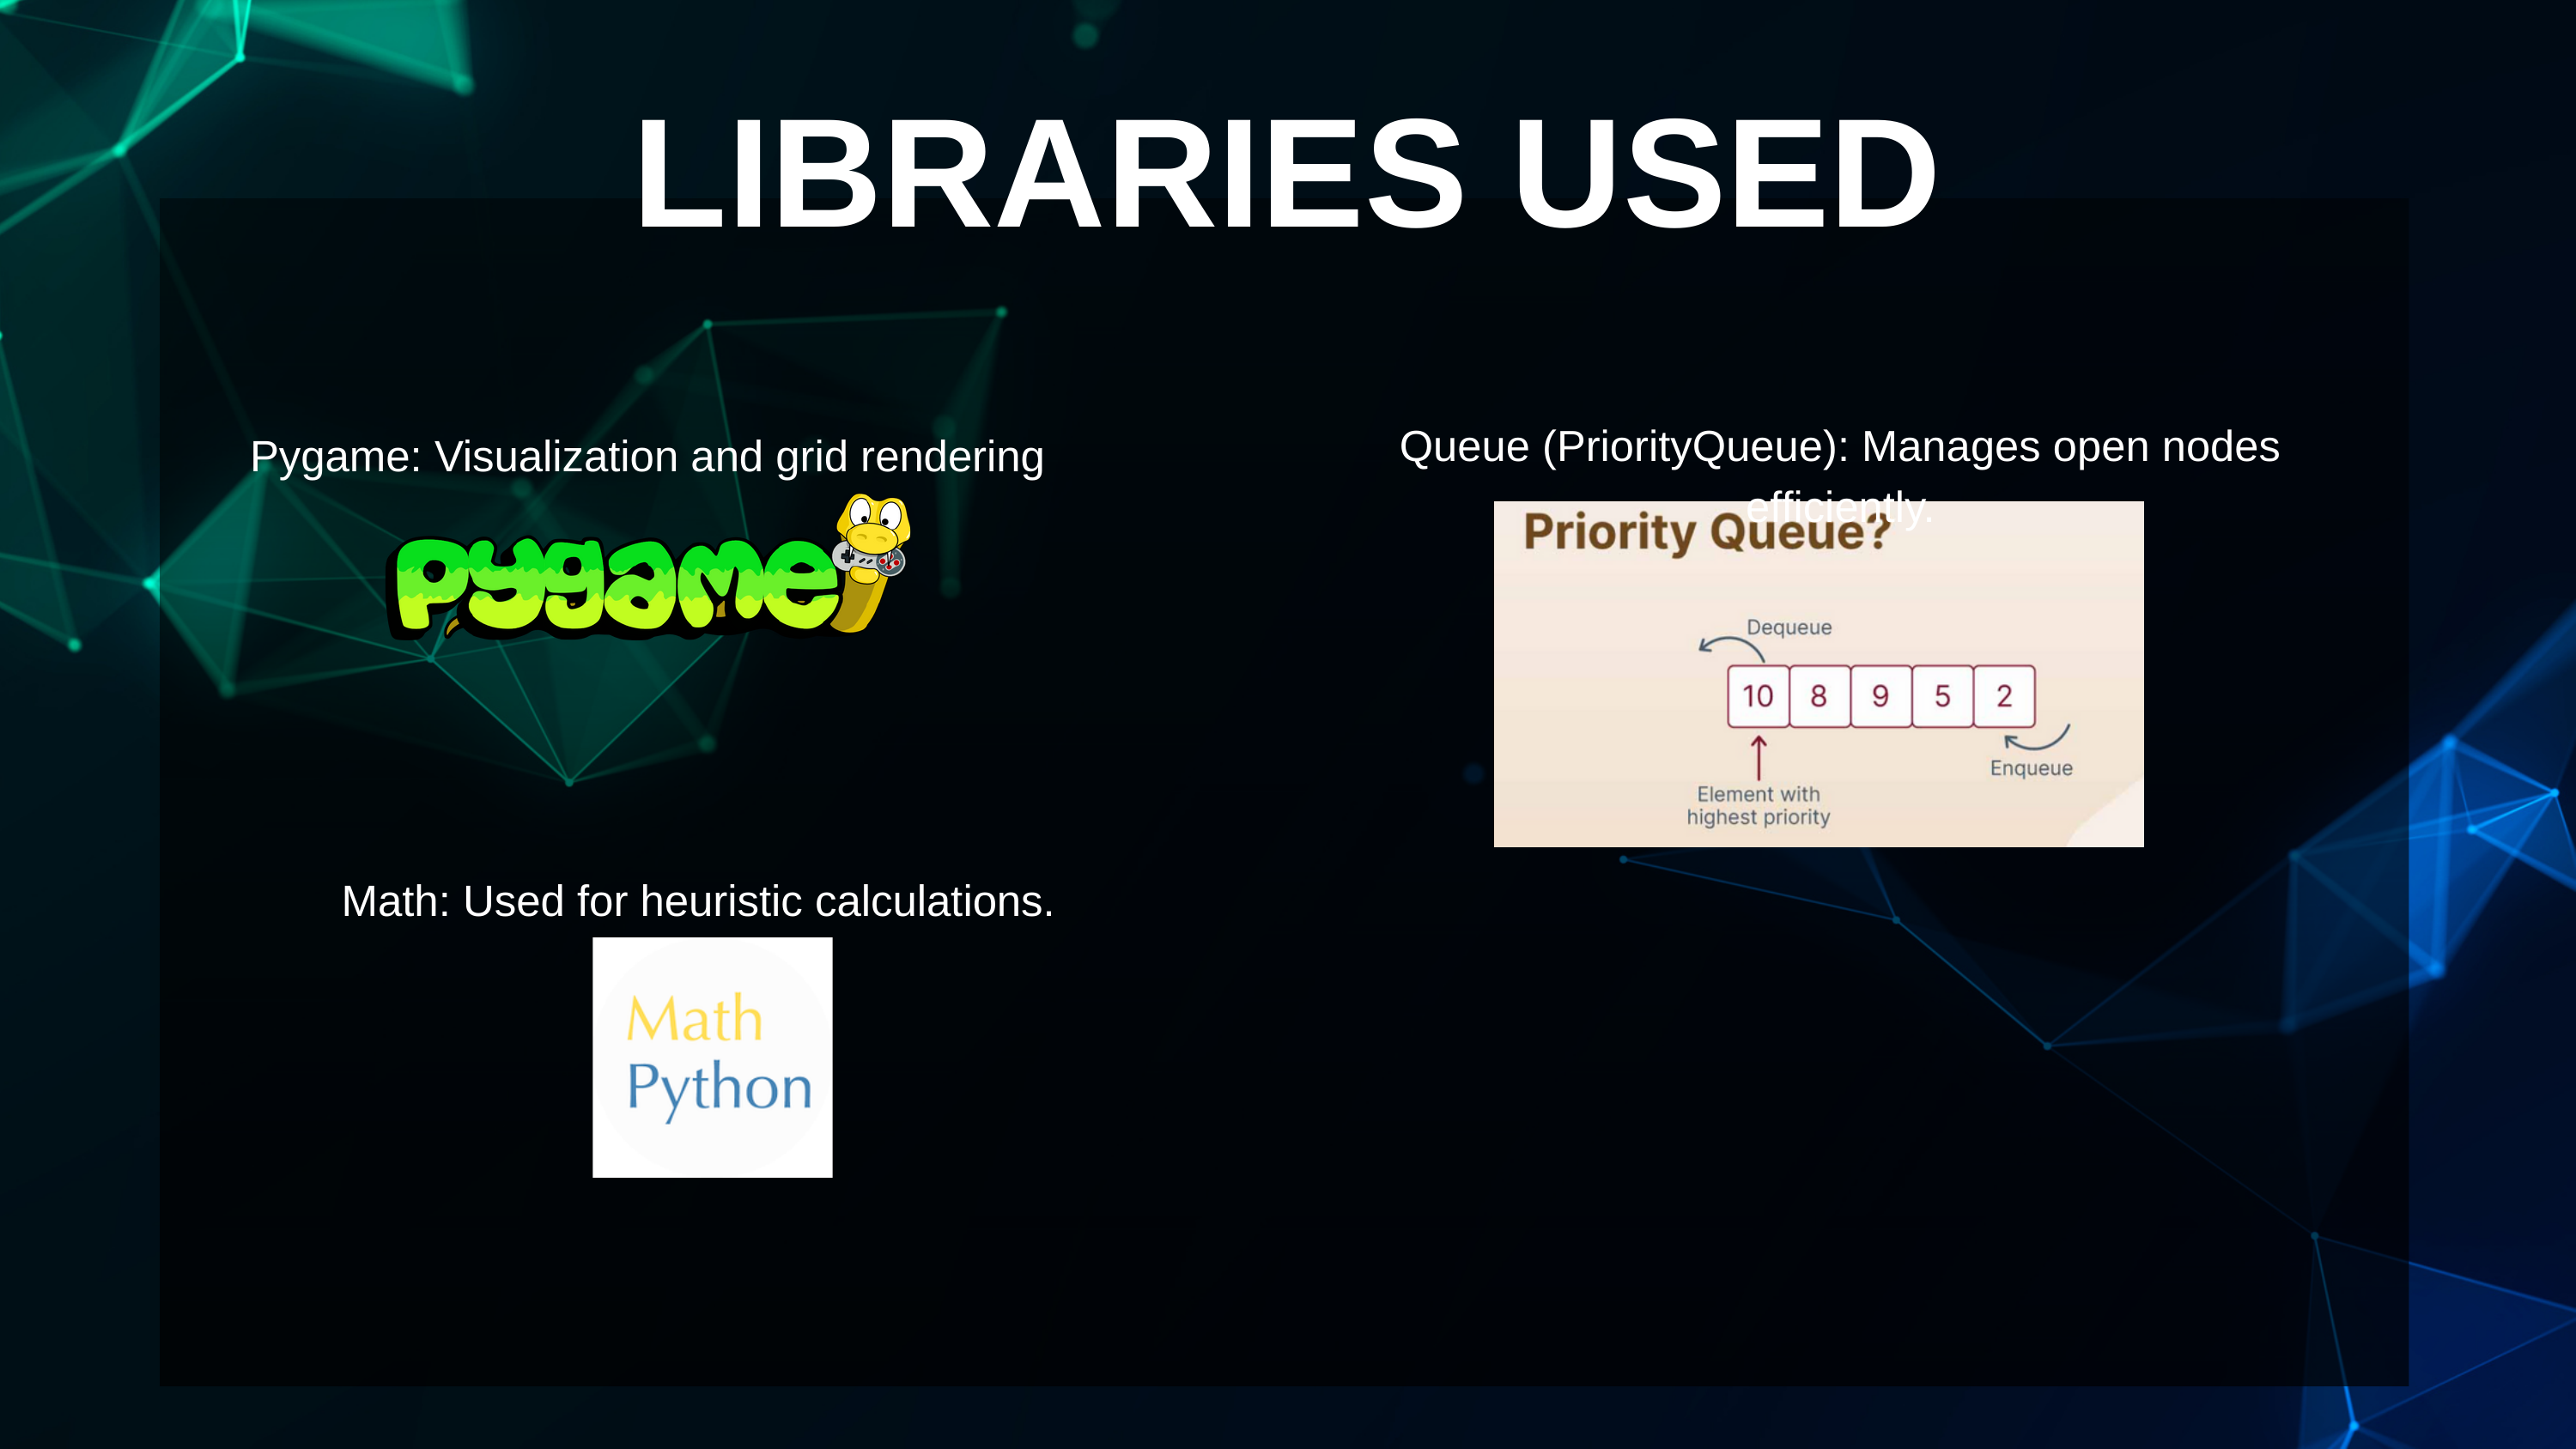

LIBRARIES USED

Queue (PriorityQueue): Manages open nodes efficiently.

Pygame: Visualization and grid rendering

Math: Used for heuristic calculations.